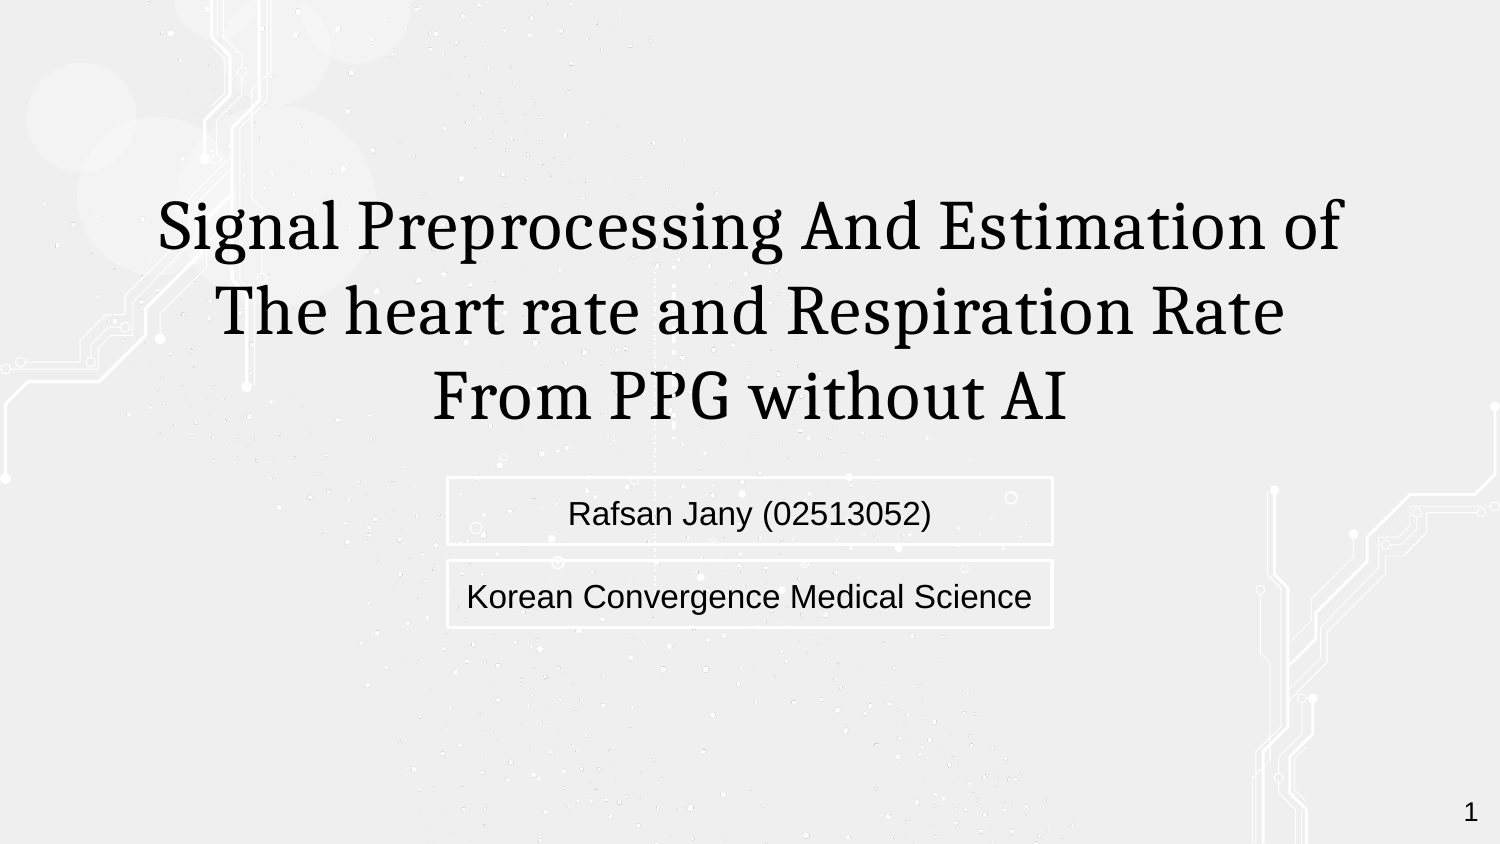

# Signal Preprocessing And Estimation of The heart rate and Respiration Rate From PPG without AI

Rafsan Jany (02513052)
Korean Convergence Medical Science
1